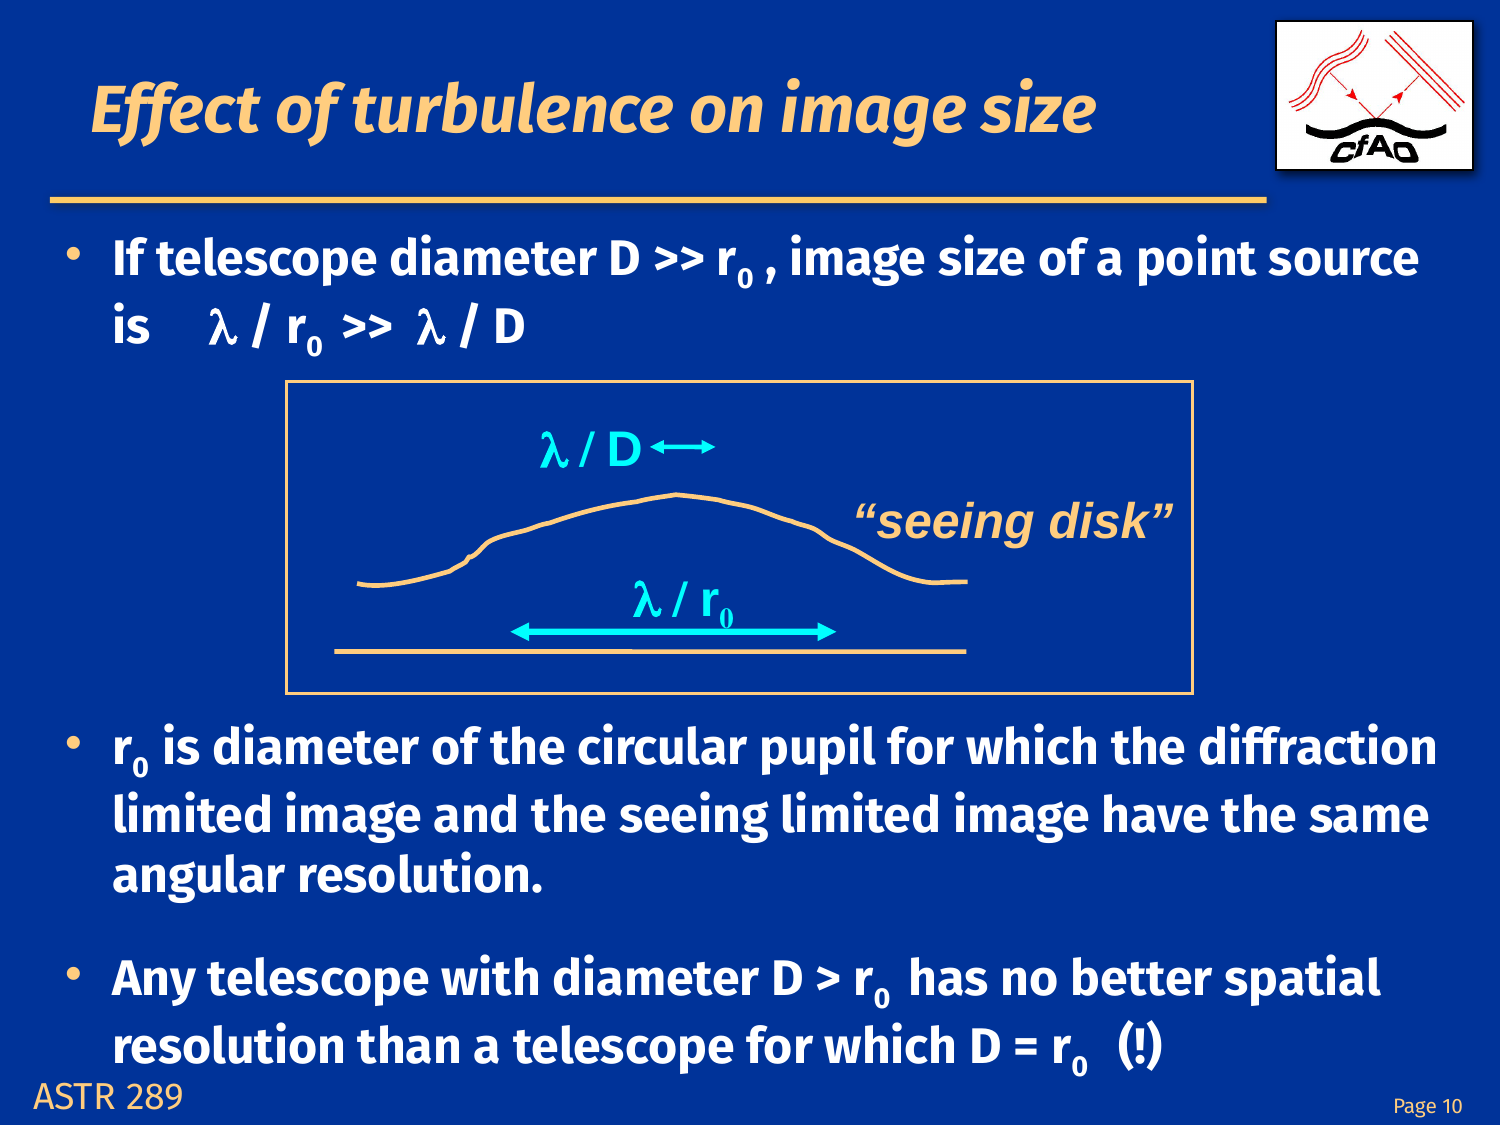

# Effect of turbulence on image size
If telescope diameter D >> r0 , image size of a point source is     λ / r0  >>  λ / D

r0  is diameter of the circular pupil for which the diffraction limited image and the seeing limited image have the same angular resolution.
Any telescope with diameter D > r0  has no better spatial resolution than a telescope for which D = r0   (!)

λ / D

“seeing disk”

λ / r0